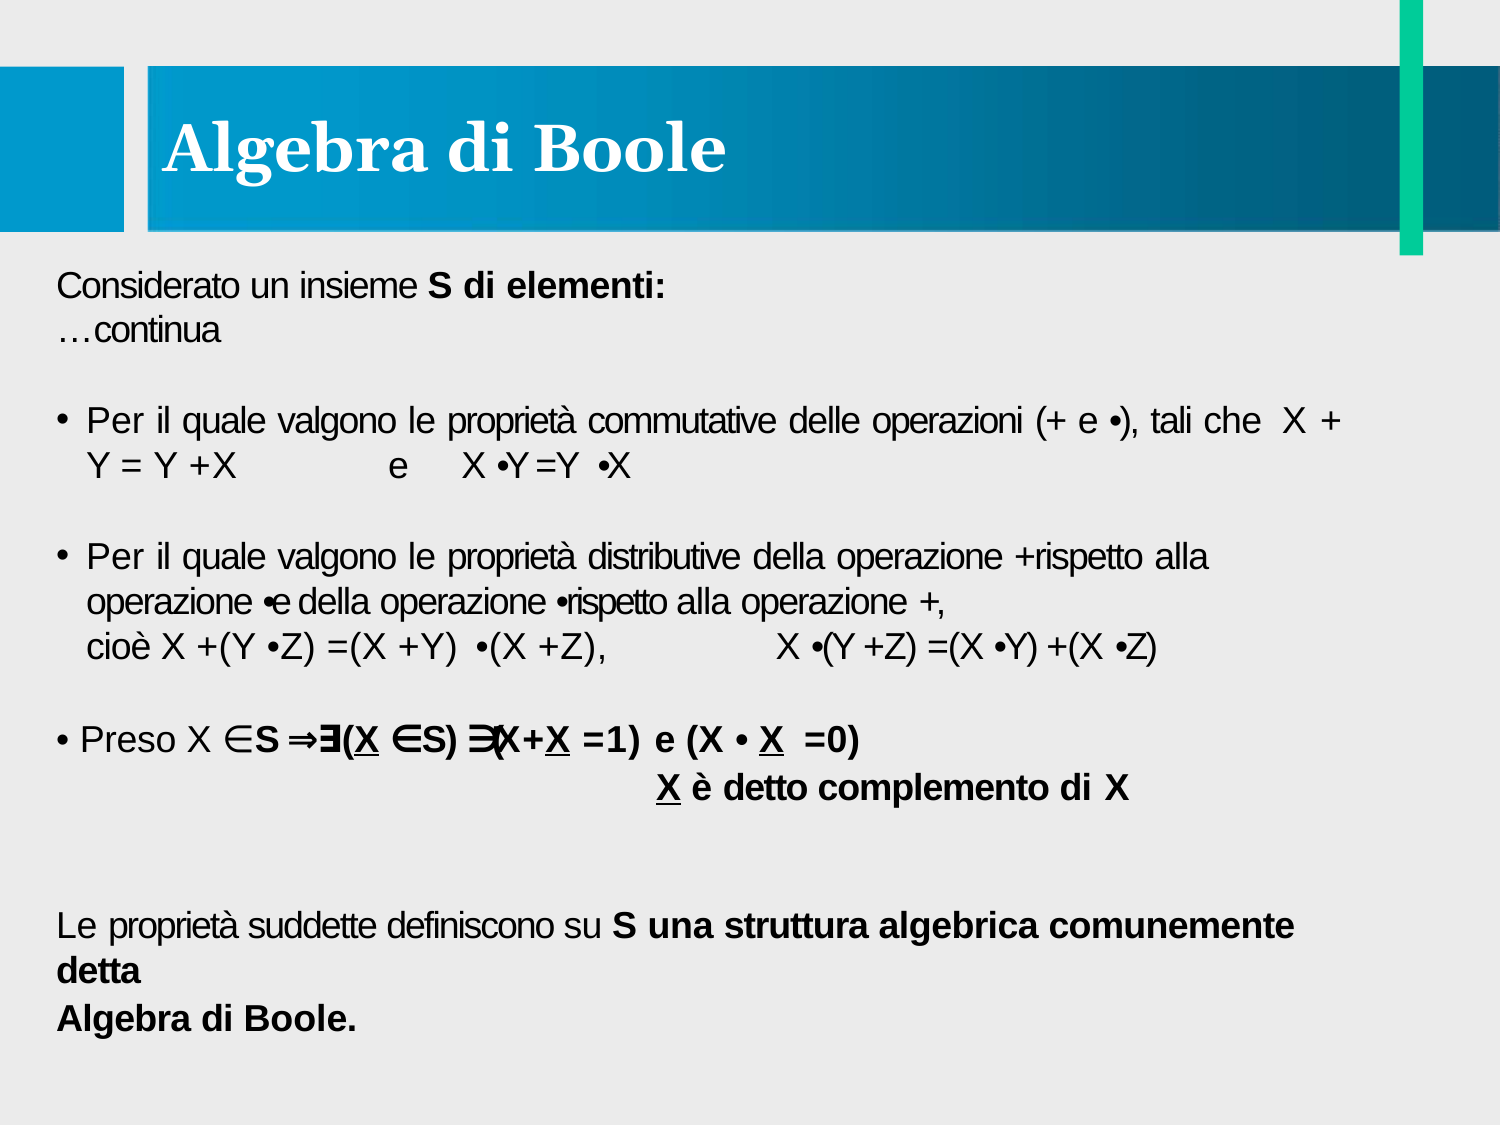

# Algebra di Boole
Considerato un insieme S di elementi:
…continua
Per il quale valgono le proprietà commutative delle operazioni (+ e •), tali che X +
Y = Y +X	e	X •Y =Y •X
Per il quale valgono le proprietà distributive della operazione +rispetto alla  operazione •e della operazione •rispetto alla operazione +,
cioè X +(Y •Z) =(X +Y) •(X +Z),	X •(Y +Z) =(X •Y) +(X •Z)
• Preso X ∈S ⇒∃(X ∈S) ∋′(X +X =1) e (X • X =0)
X è detto complemento di X

Le proprietà suddette definiscono su S una struttura algebrica comunemente detta
Algebra di Boole.